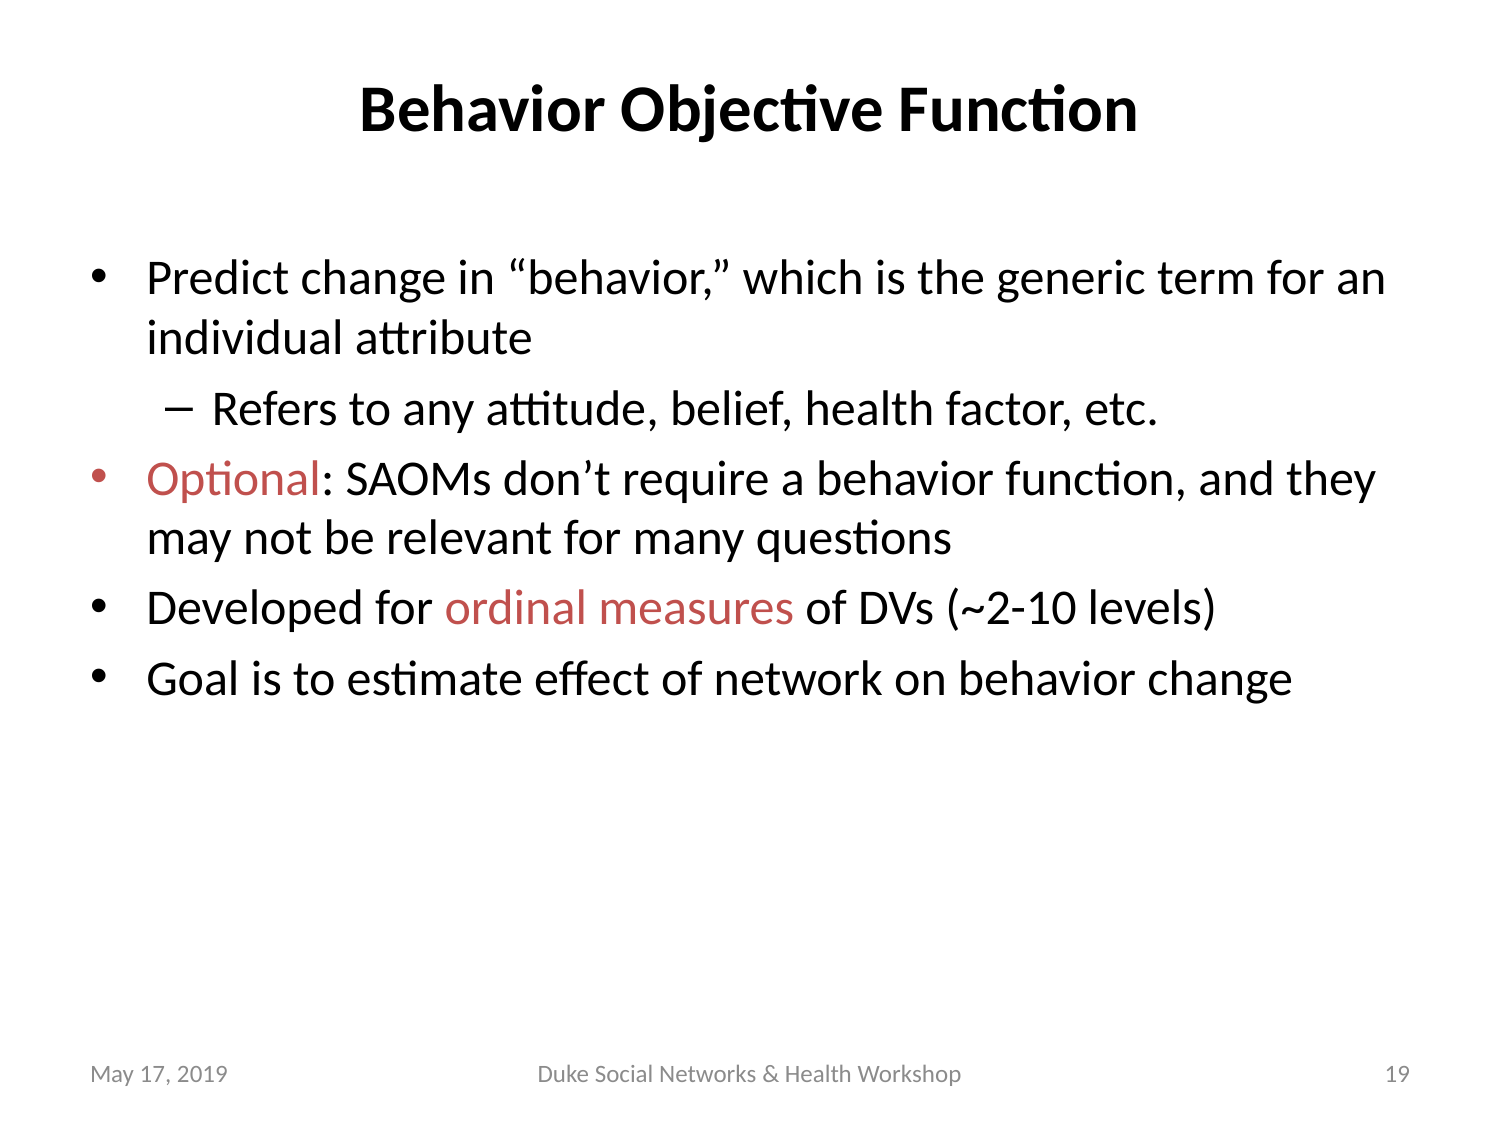

# Behavior Objective Function
Predict change in “behavior,” which is the generic term for an individual attribute
Refers to any attitude, belief, health factor, etc.
Optional: SAOMs don’t require a behavior function, and they may not be relevant for many questions
Developed for ordinal measures of DVs (~2-10 levels)
Goal is to estimate effect of network on behavior change
May 17, 2019
Duke Social Networks & Health Workshop
19